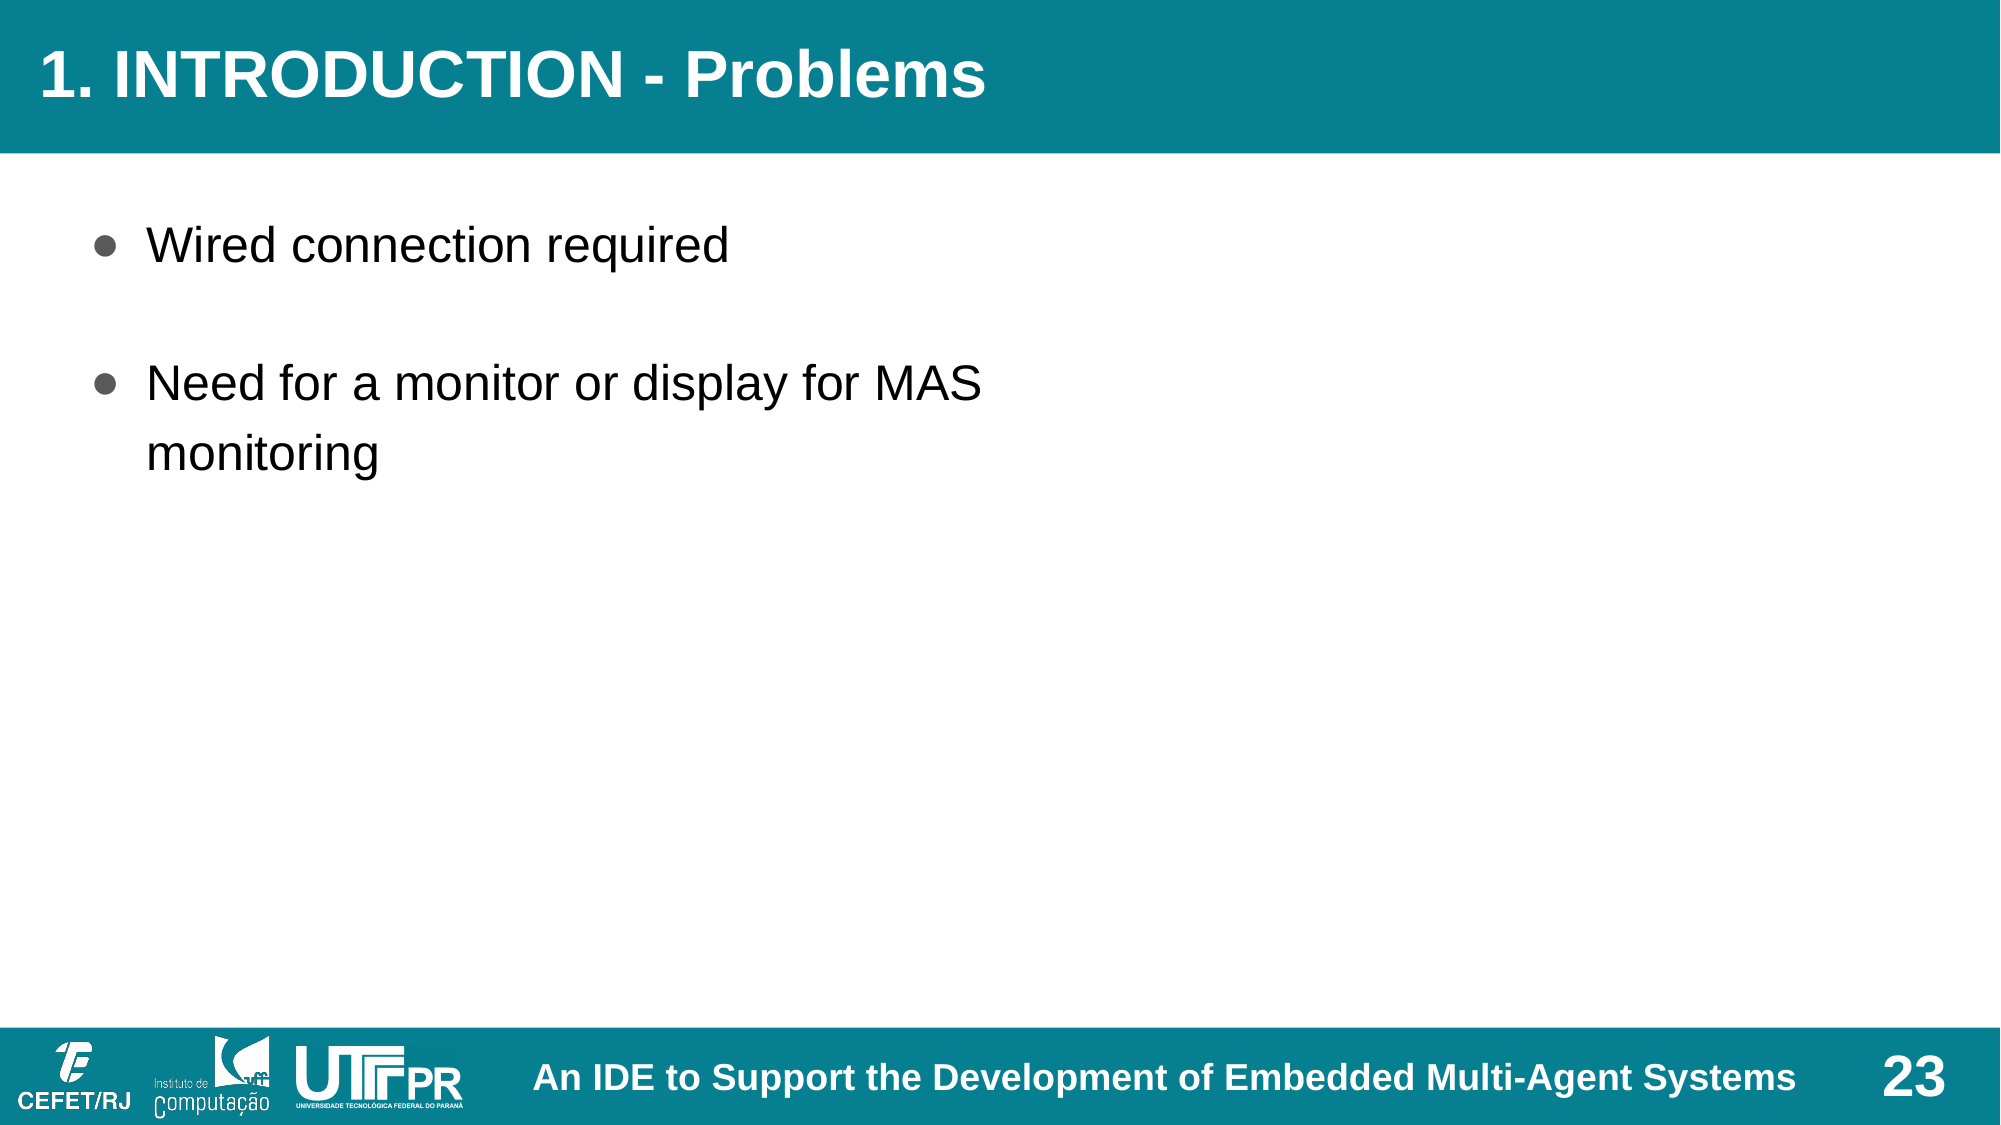

1. INTRODUCTION - Problems
Wired connection required

Need for a monitor or display for MAS monitoring